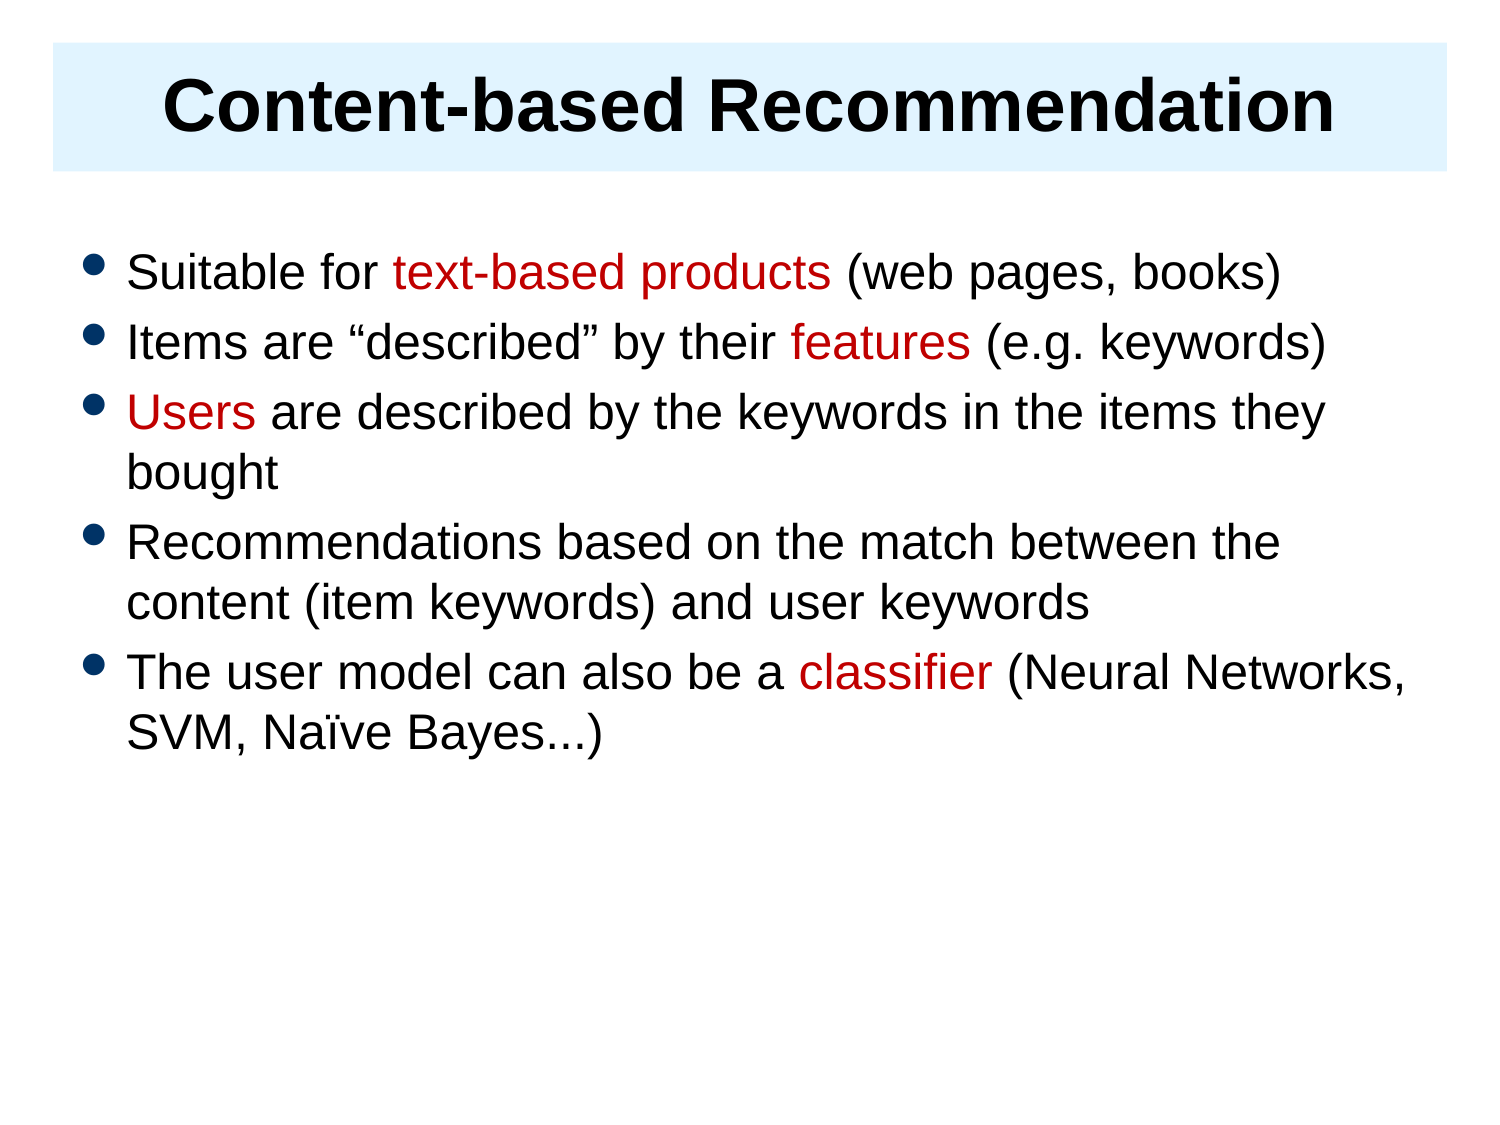

# Content-based Recommendation
Suitable for text-based products (web pages, books)
Items are “described” by their features (e.g. keywords)
Users are described by the keywords in the items they bought
Recommendations based on the match between the content (item keywords) and user keywords
The user model can also be a classifier (Neural Networks, SVM, Naïve Bayes...)